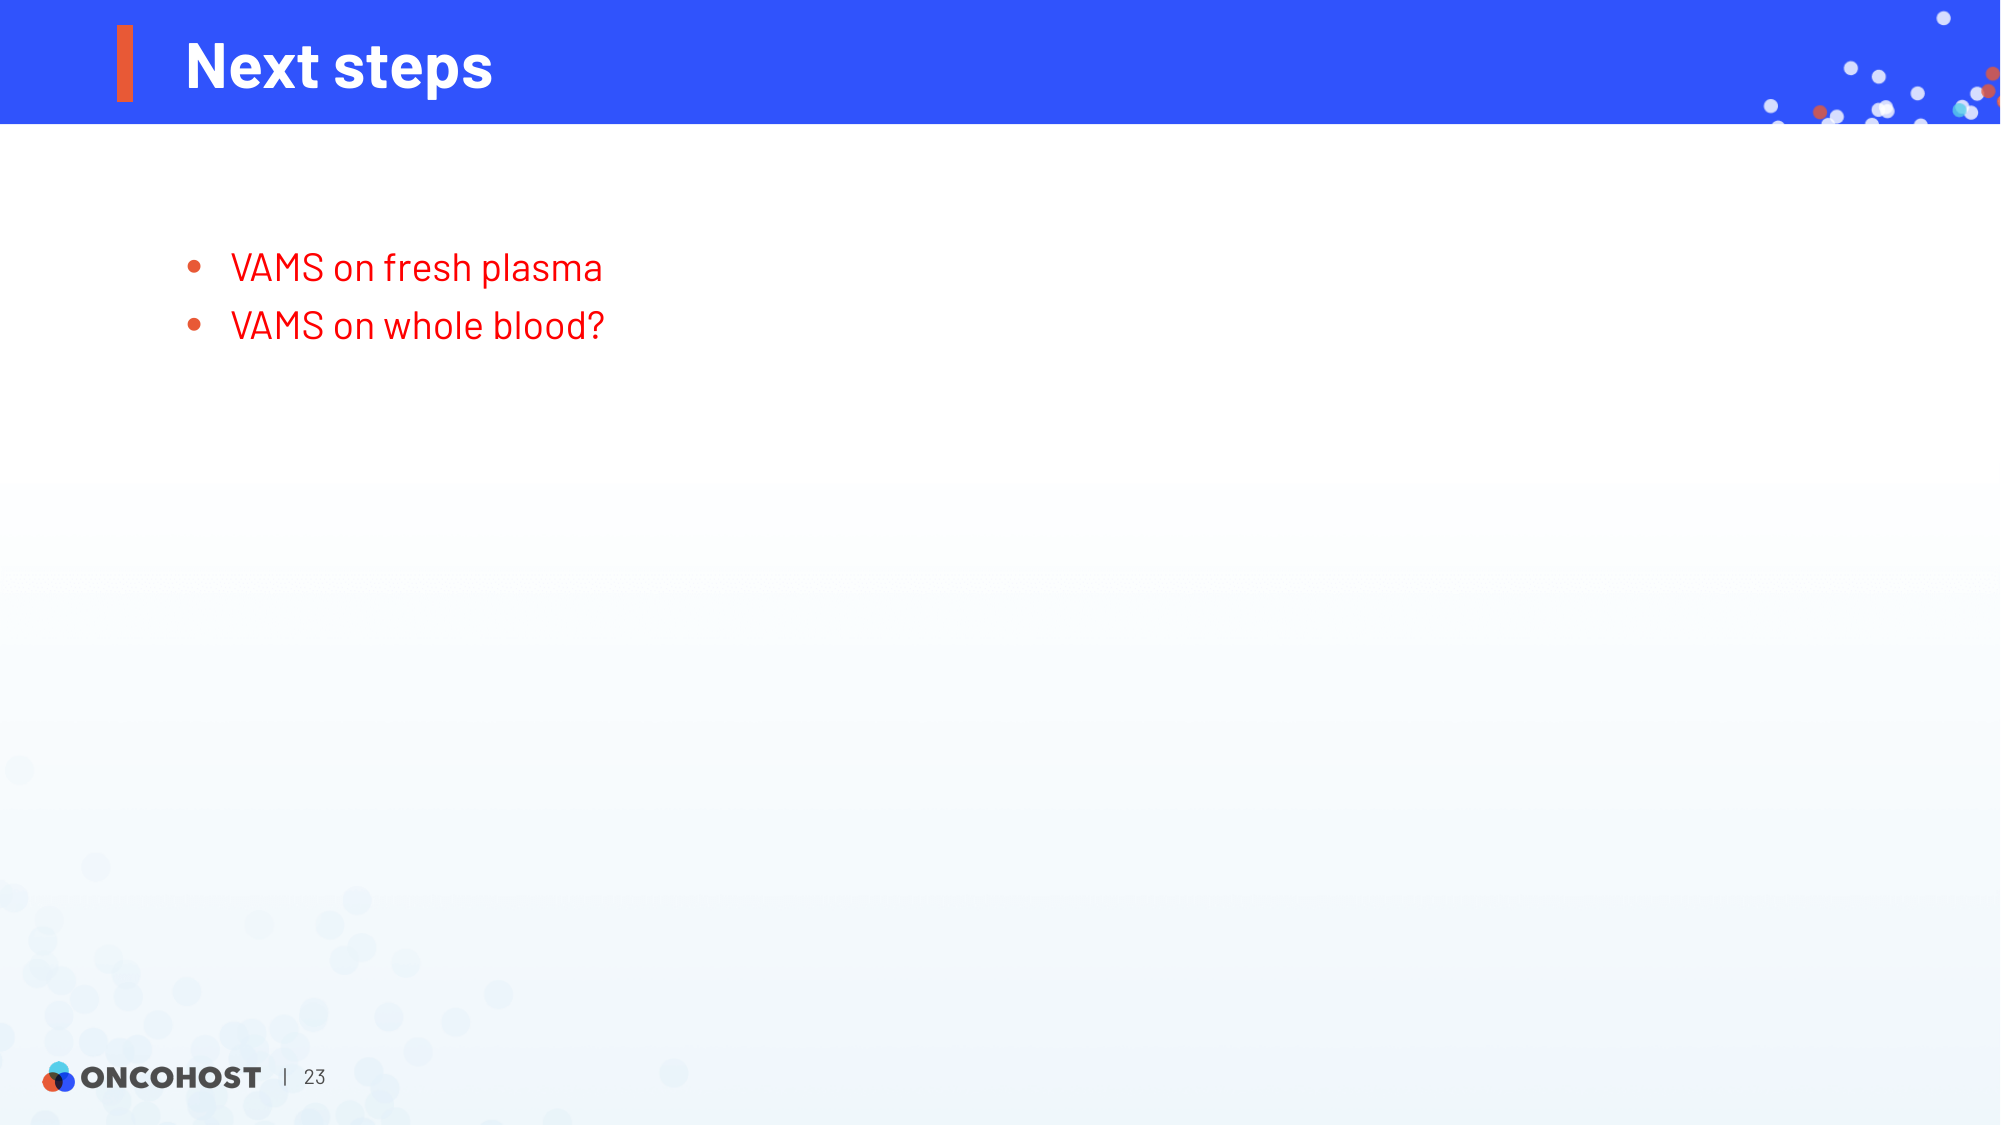

# Next steps
VAMS on fresh plasma
VAMS on whole blood?

|    23